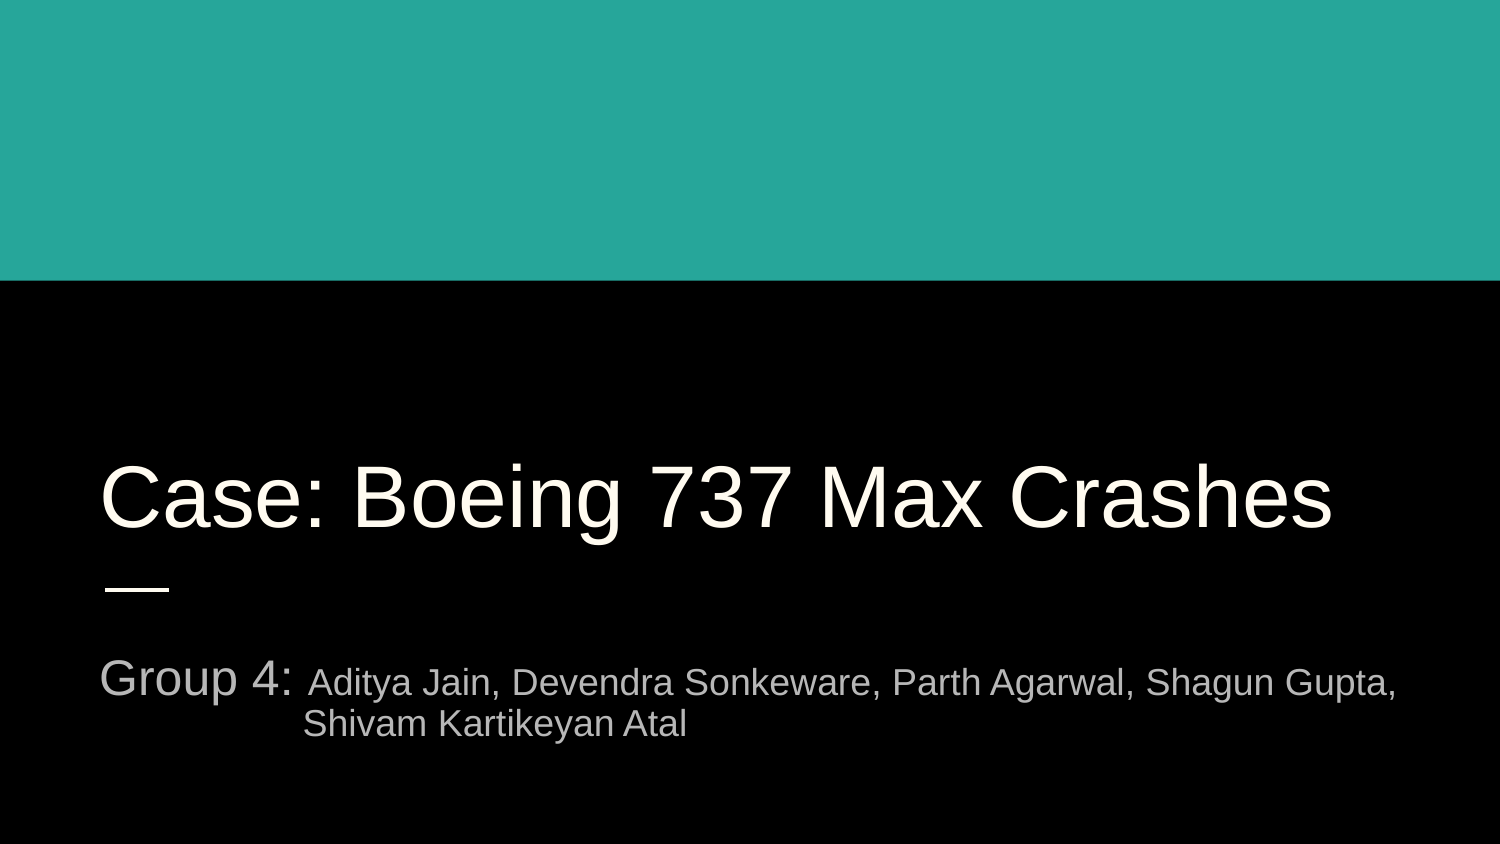

# Case: Boeing 737 Max Crashes
Group 4: Aditya Jain, Devendra Sonkeware, Parth Agarwal, Shagun Gupta,
Shivam Kartikeyan Atal